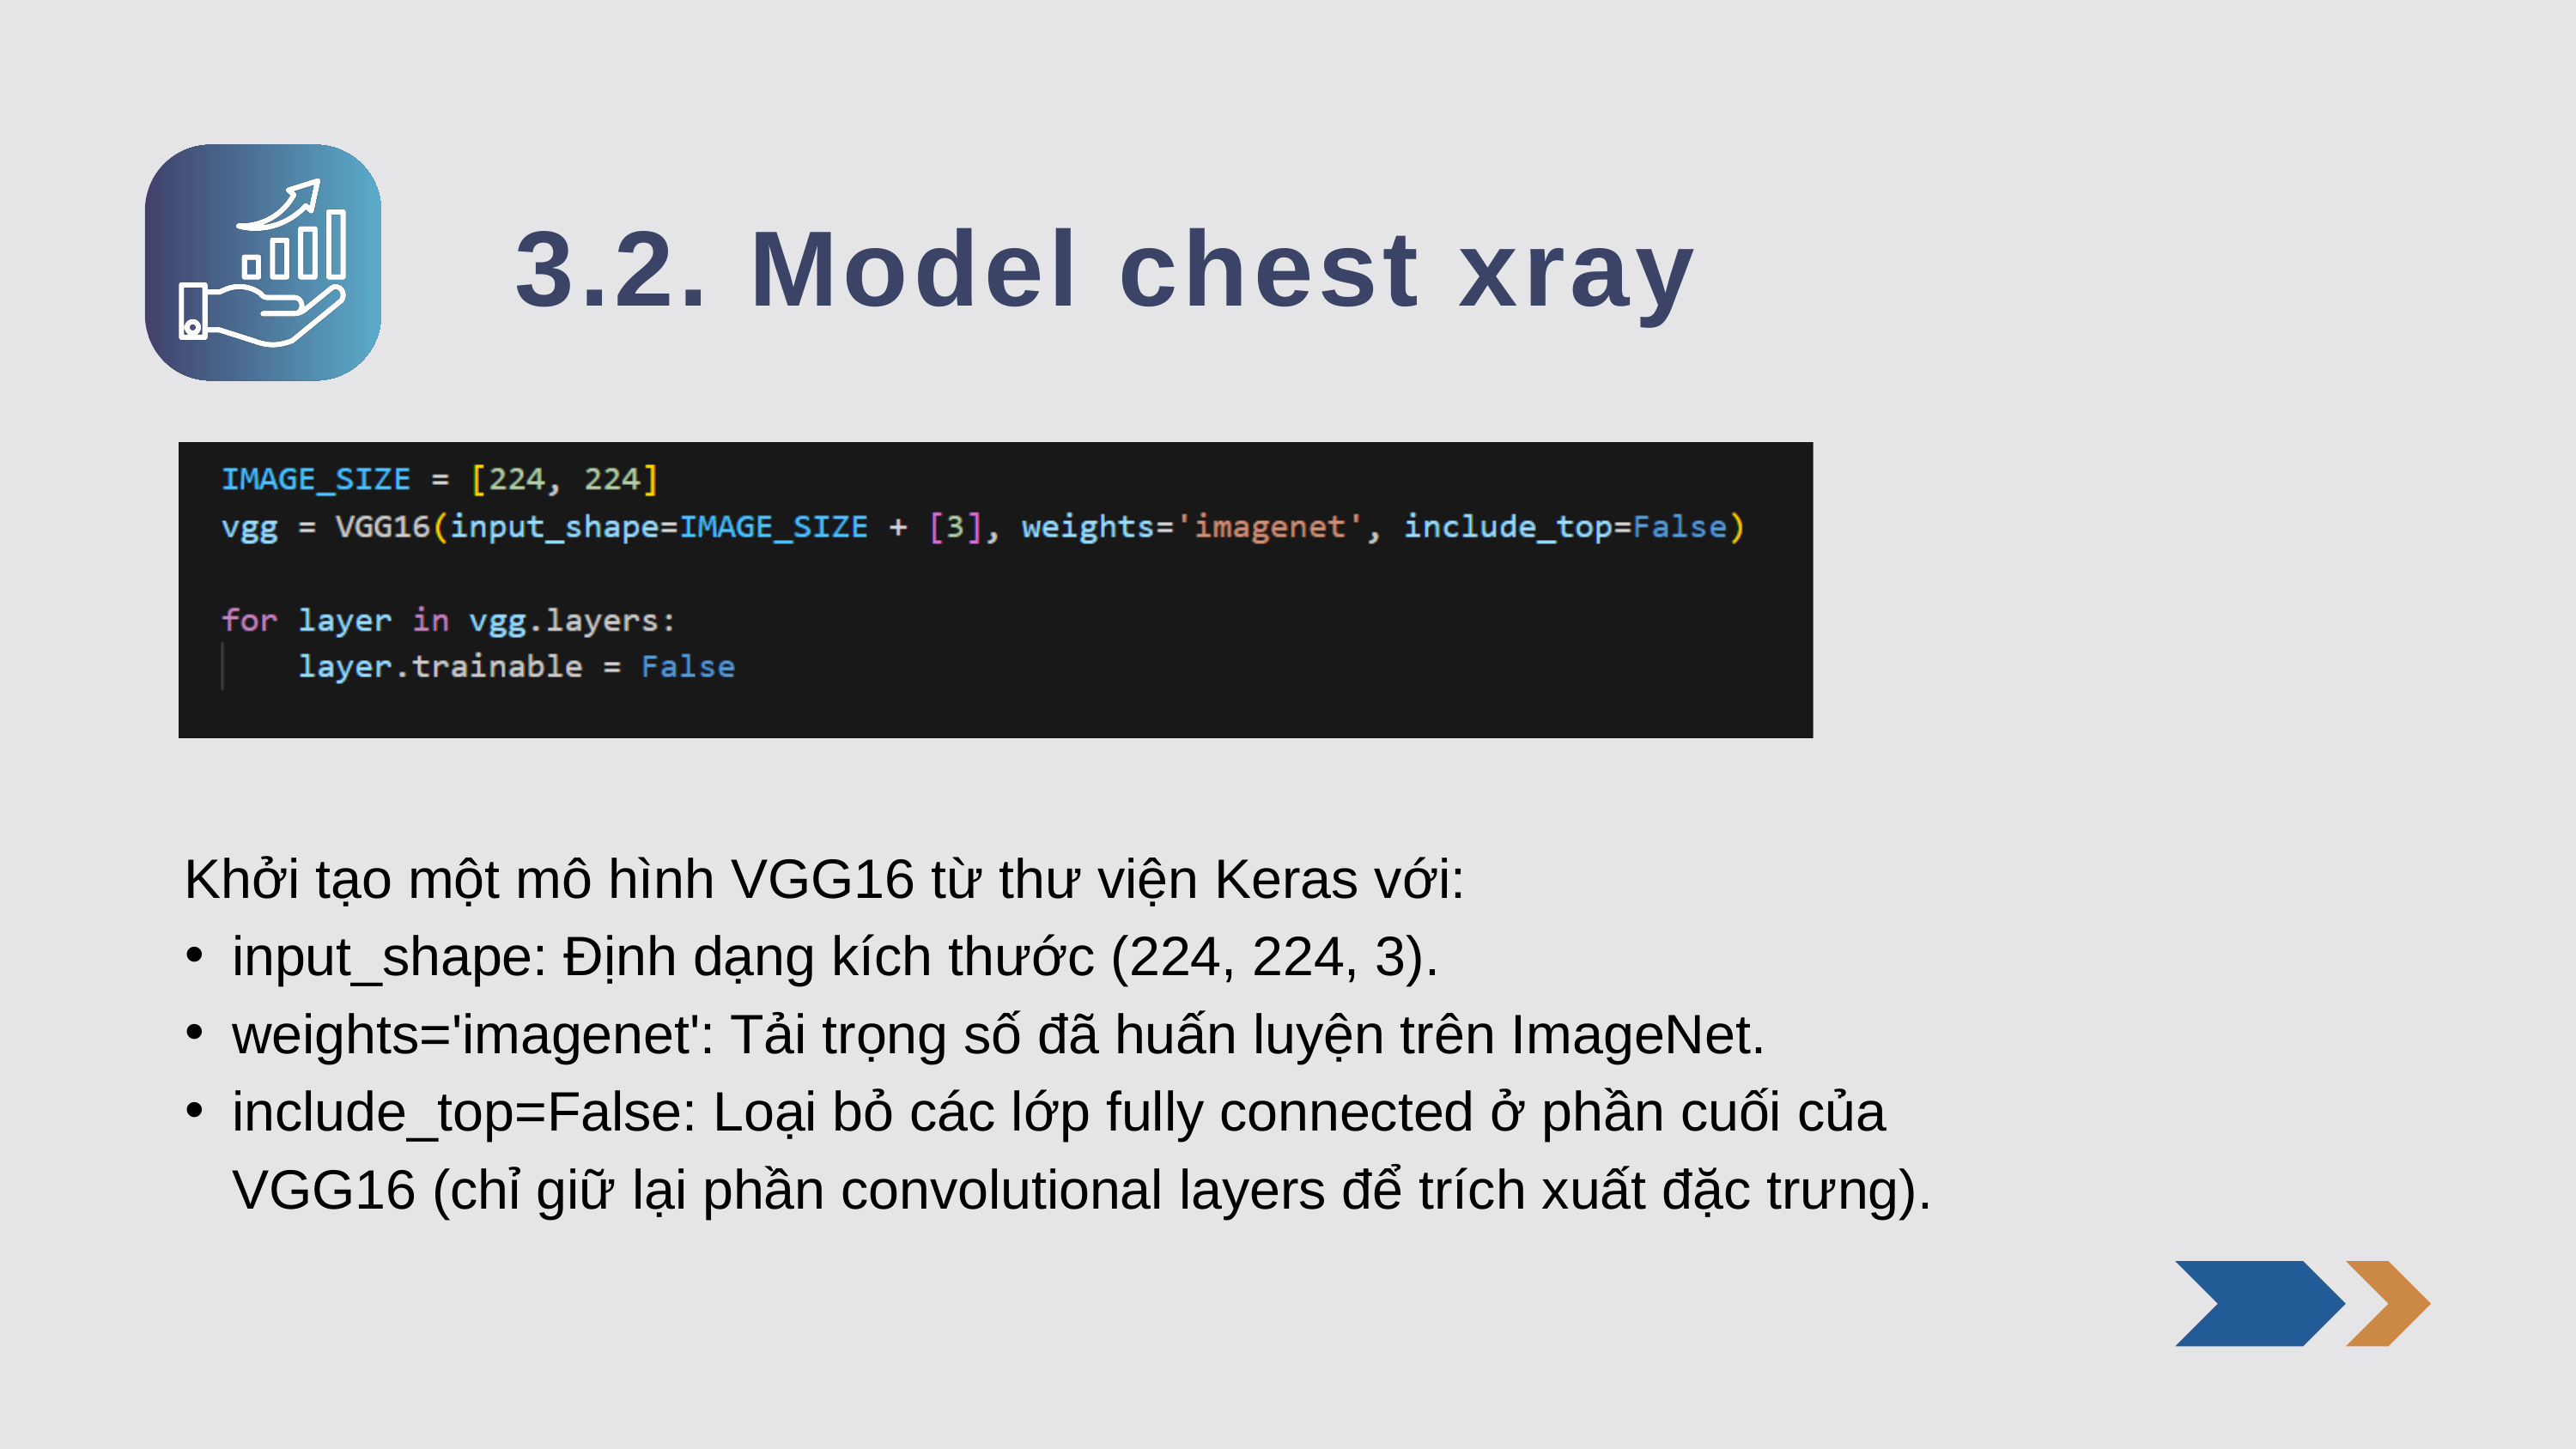

3.2. Model chest xray

   Khởi tạo một mô hình VGG16 từ thư viện Keras với:
input_shape: Định dạng kích thước (224, 224, 3).
weights='imagenet': Tải trọng số đã huấn luyện trên ImageNet.
include_top=False: Loại bỏ các lớp fully connected ở phần cuối của VGG16 (chỉ giữ lại phần convolutional layers để trích xuất đặc trưng).